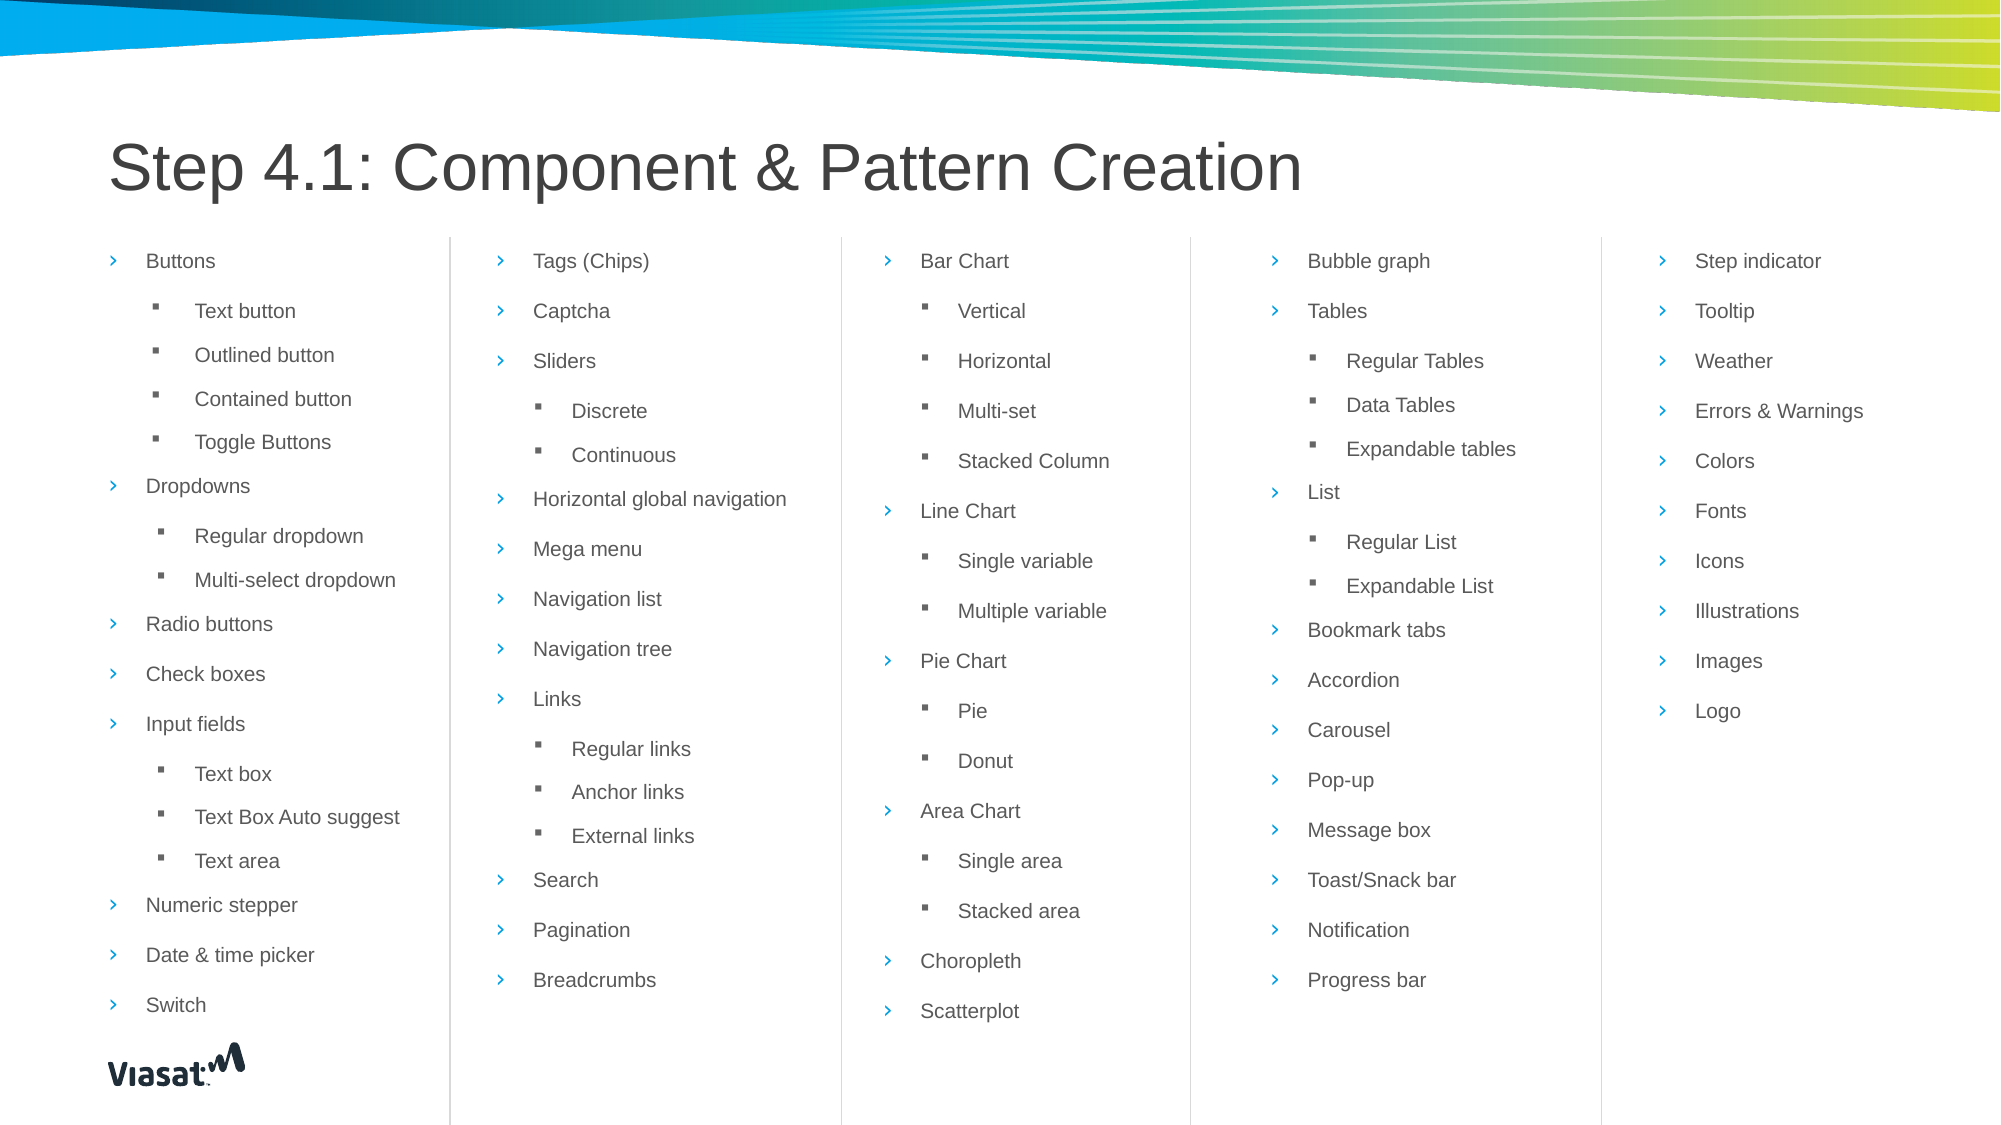

# Step 4.1: Component & Pattern Creation
Buttons
Text button
Outlined button
Contained button
Toggle Buttons
Dropdowns
Regular dropdown
Multi-select dropdown
Radio buttons
Check boxes
Input fields
Text box
Text Box Auto suggest
Text area
Numeric stepper
Date & time picker
Switch
Tags (Chips)
Captcha
Sliders
Discrete
Continuous
Horizontal global navigation
Mega menu
Navigation list
Navigation tree
Links
Regular links
Anchor links
External links
Search
Pagination
Breadcrumbs
Bar Chart
Vertical
Horizontal
Multi-set
Stacked Column
Line Chart
Single variable
Multiple variable
Pie Chart
Pie
Donut
Area Chart
Single area
Stacked area
Choropleth
Scatterplot
Bubble graph
Tables
Regular Tables
Data Tables
Expandable tables
List
Regular List
Expandable List
Bookmark tabs
Accordion
Carousel
Pop-up
Message box
Toast/Snack bar
Notification
Progress bar
Step indicator
Tooltip
Weather
Errors & Warnings
Colors
Fonts
Icons
Illustrations
Images
Logo